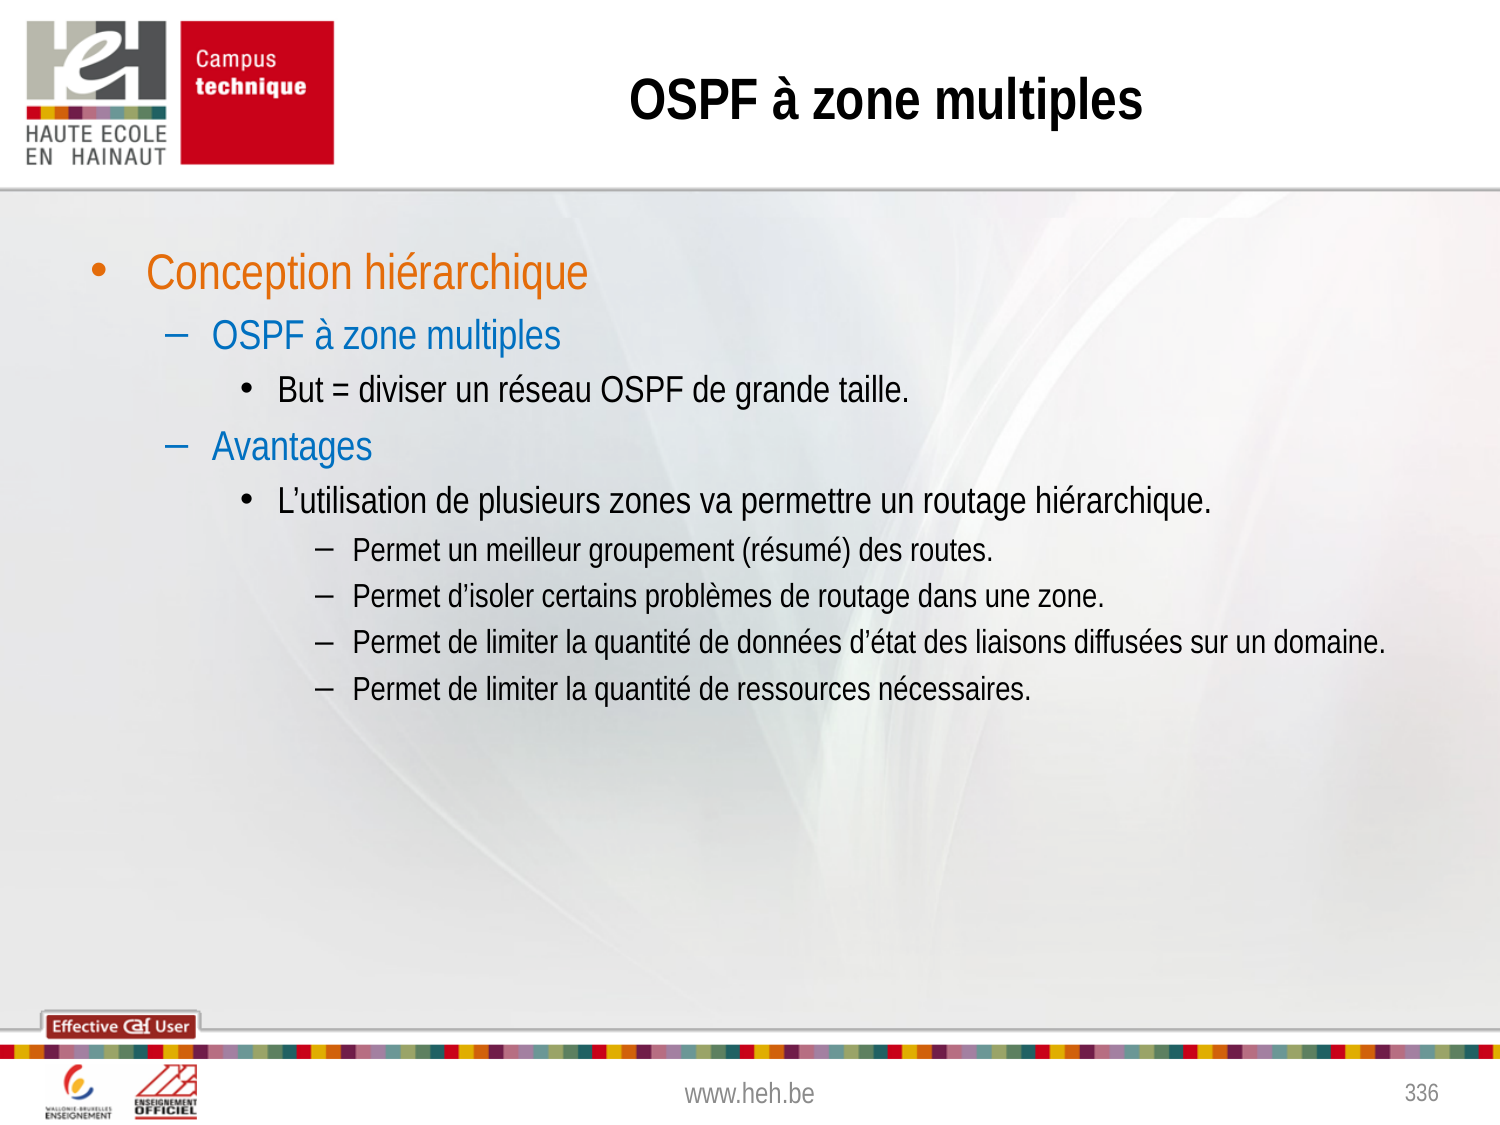

OSPF à zone multiples
Conception hiérarchique
OSPF à zone multiples
But = diviser un réseau OSPF de grande taille.
Avantages
L’utilisation de plusieurs zones va permettre un routage hiérarchique.
Permet un meilleur groupement (résumé) des routes.
Permet d’isoler certains problèmes de routage dans une zone.
Permet de limiter la quantité de données d’état des liaisons diffusées sur un domaine.
Permet de limiter la quantité de ressources nécessaires.
www.heh.be
336